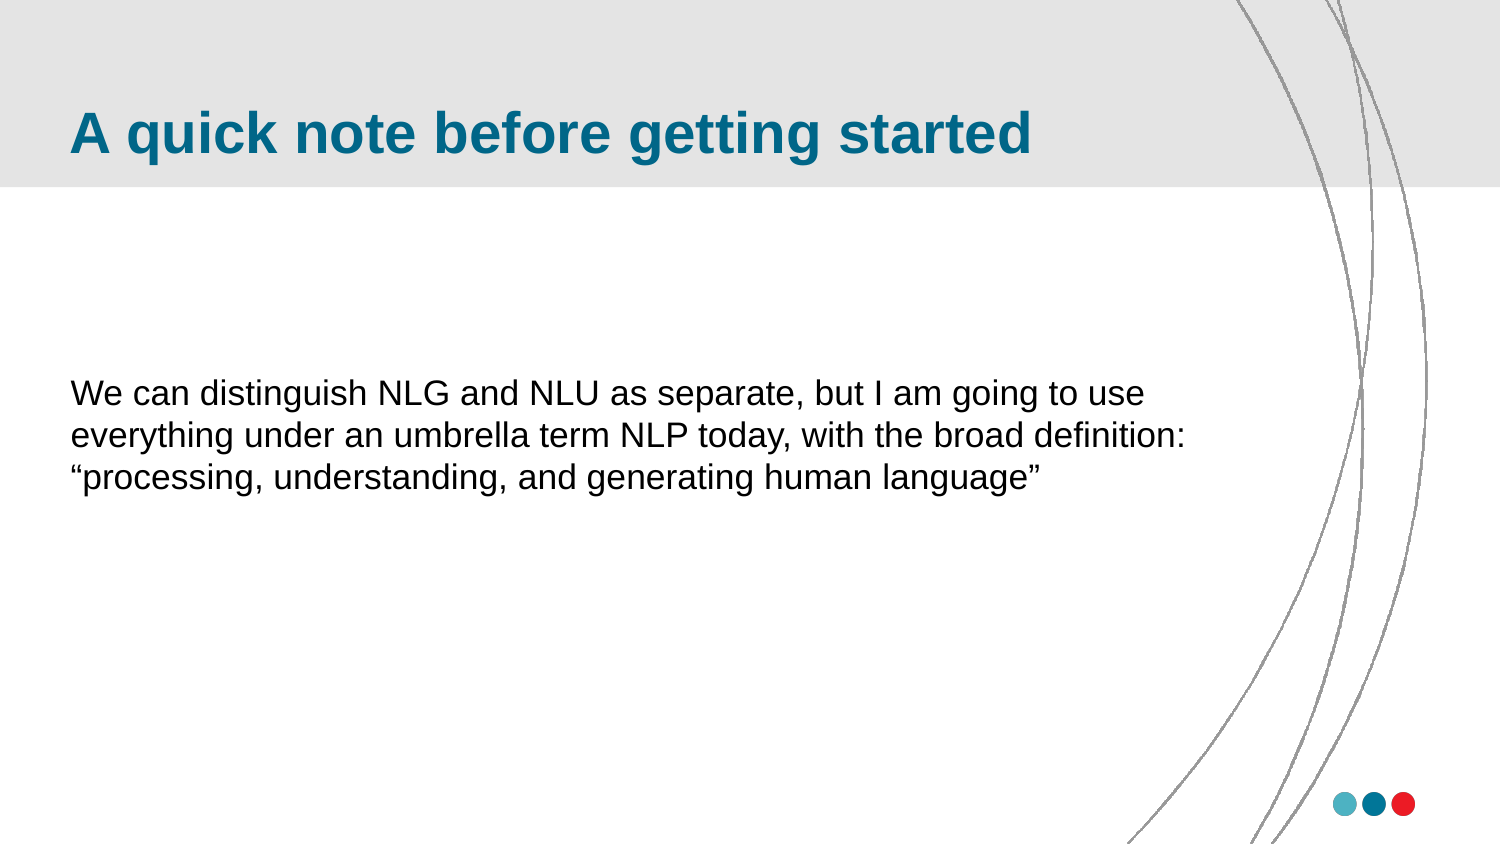

# A quick note before getting started

We can distinguish NLG and NLU as separate, but I am going to use everything under an umbrella term NLP today, with the broad definition: “processing, understanding, and generating human language”